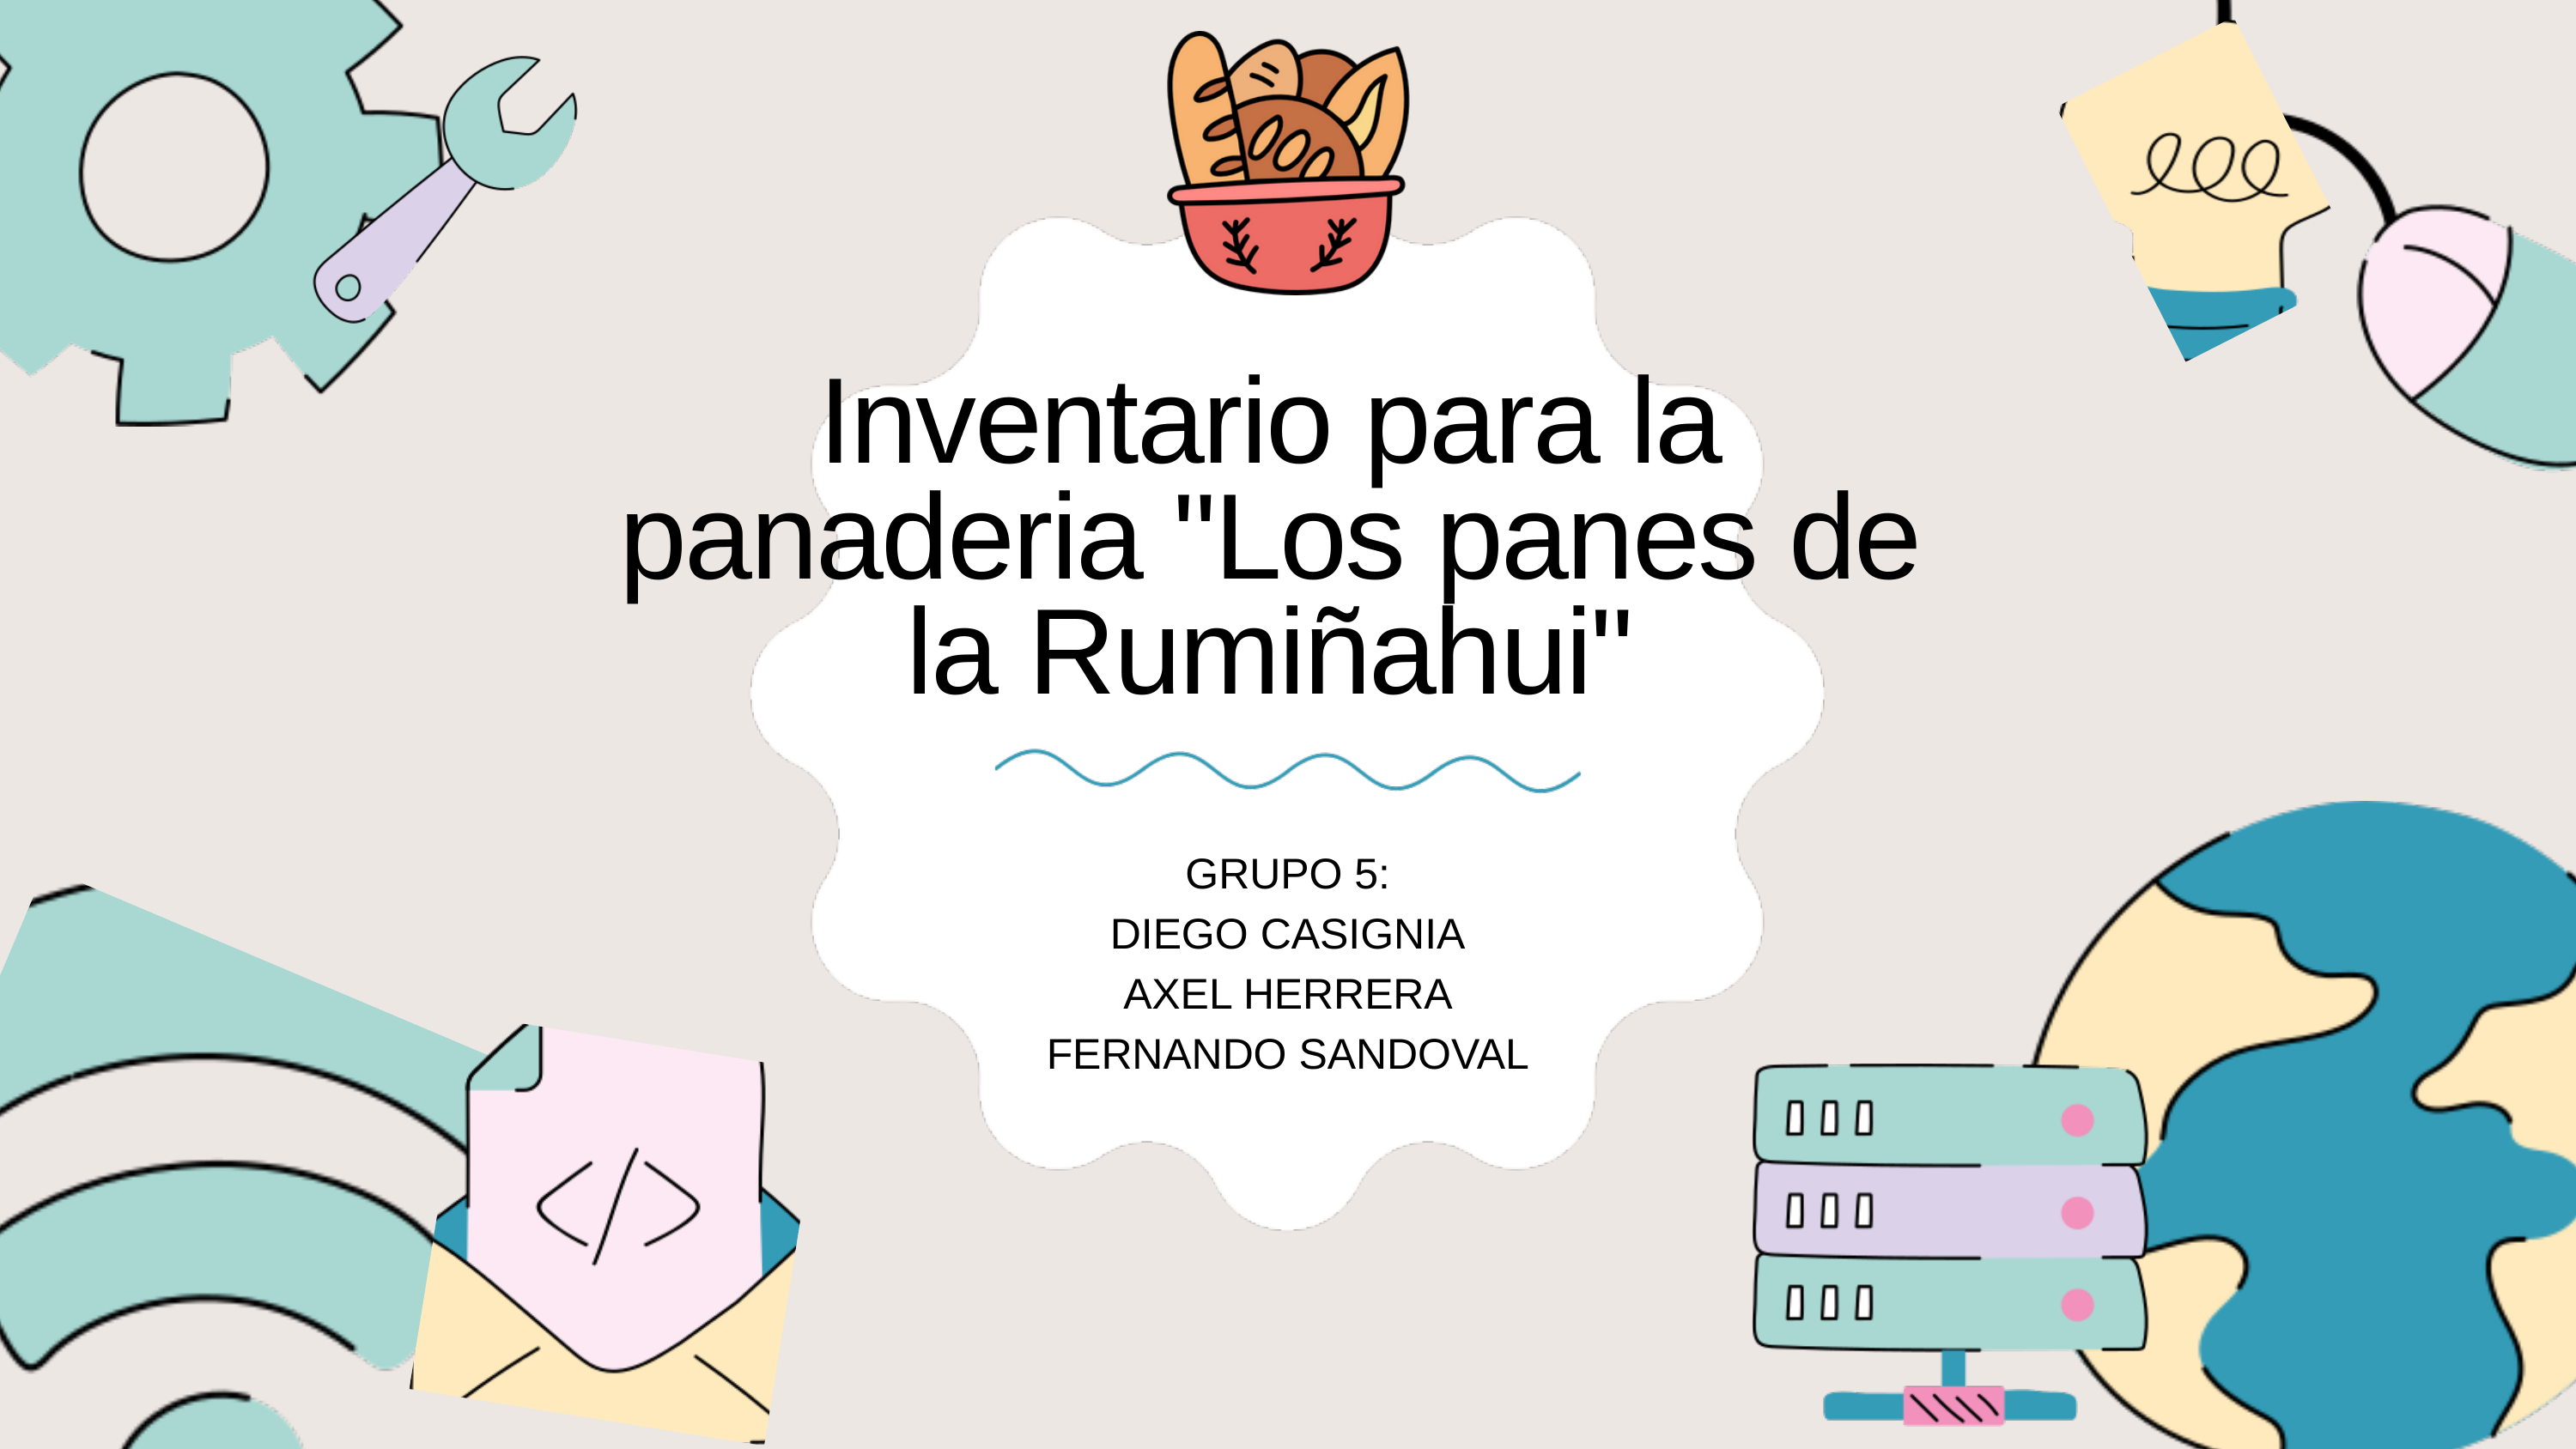

Inventario para la panaderia "Los panes de la Rumiñahui"

GRUPO 5:
DIEGO CASIGNIA
AXEL HERRERA
FERNANDO SANDOVAL